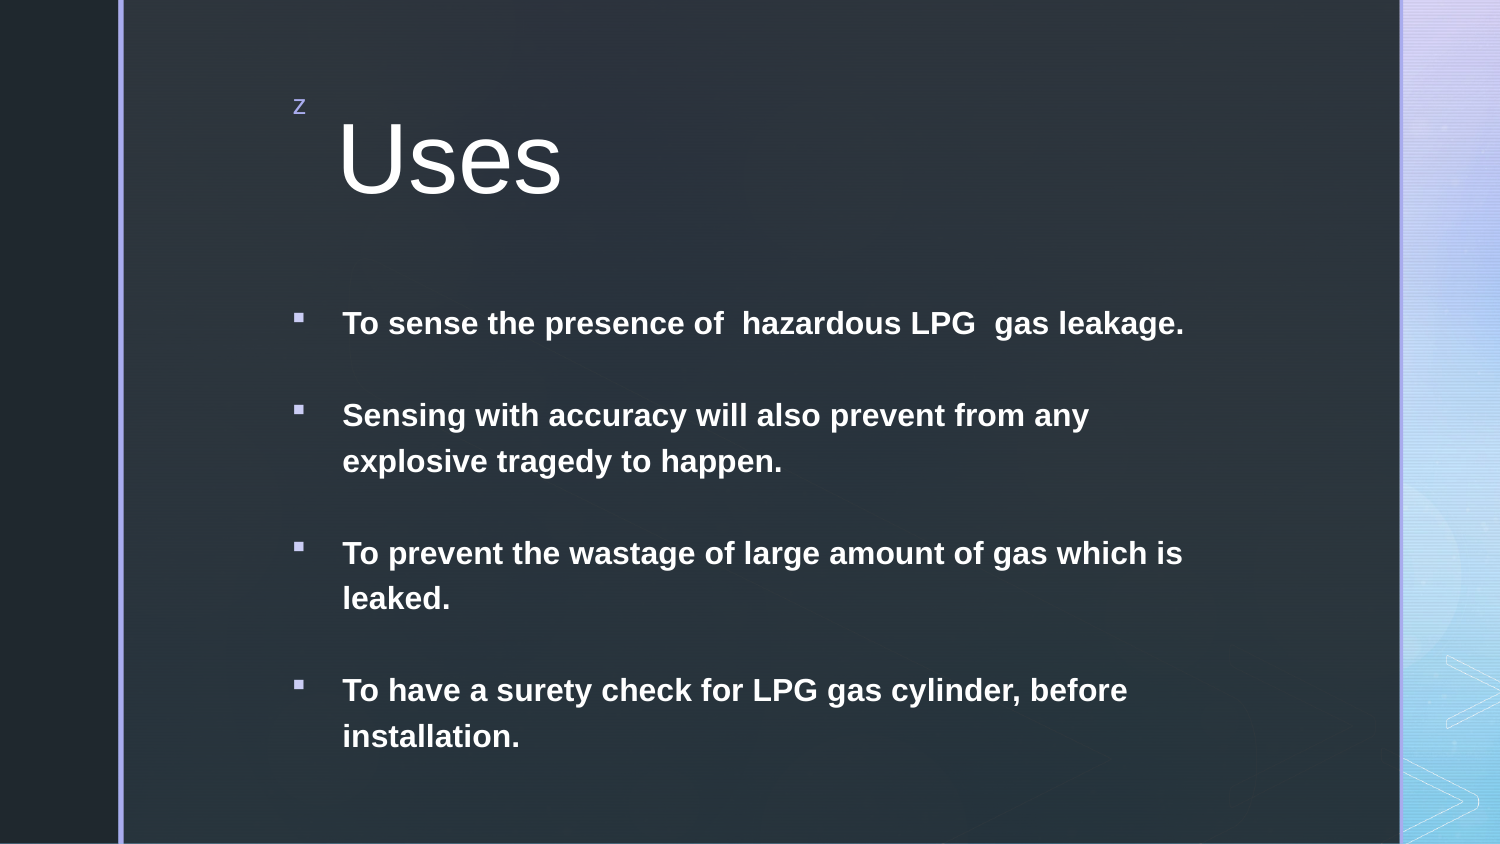

# Uses

To sense the presence of  hazardous LPG  gas leakage.

Sensing with accuracy will also prevent from any explosive tragedy to happen.

To prevent the wastage of large amount of gas which is leaked.

To have a surety check for LPG gas cylinder, before installation.